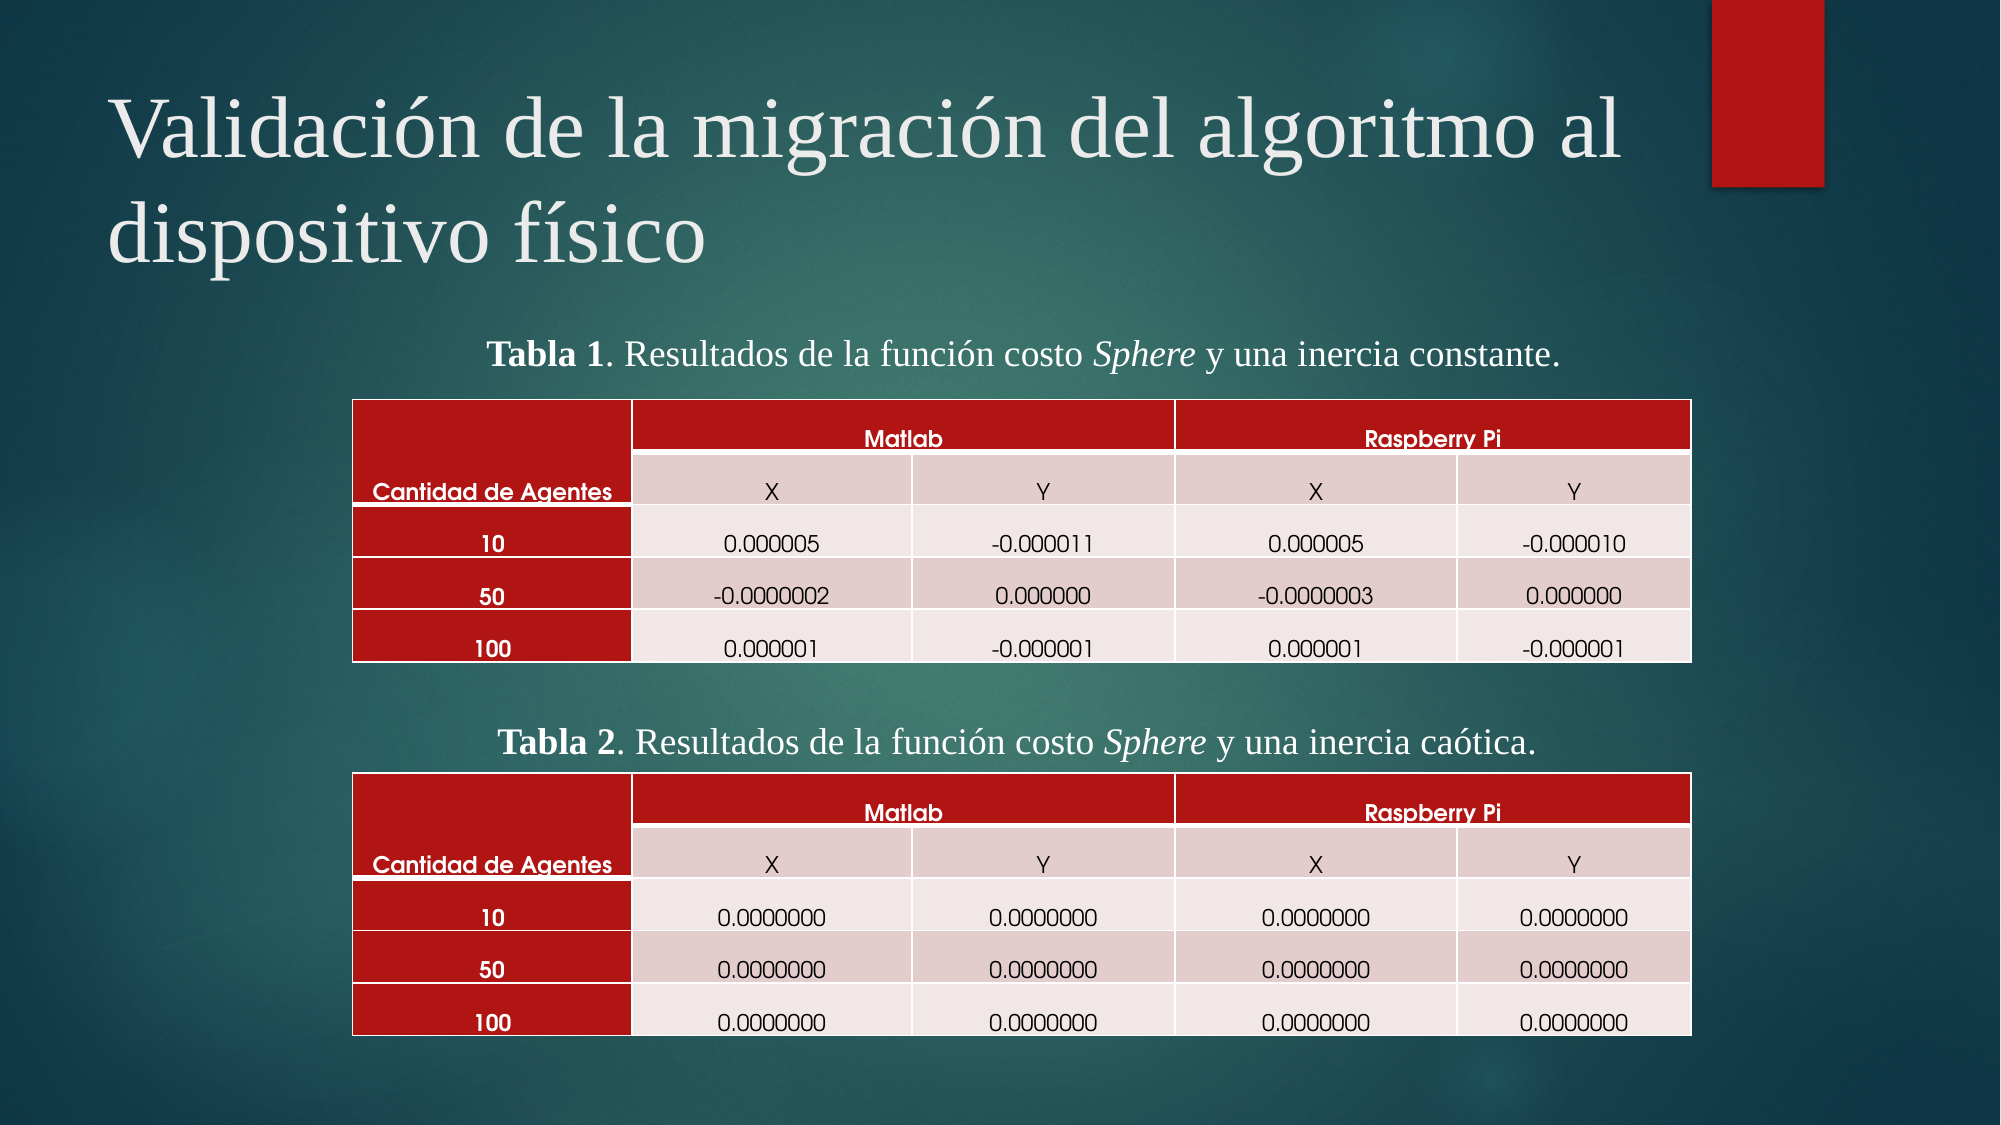

# Validación de la migración del algoritmo al dispositivo físico
Tabla 1. Resultados de la función costo Sphere y una inercia constante.
| Cantidad de Agentes | Matlab |  | Raspberry Pi |  |
| --- | --- | --- | --- | --- |
|  | X | Y | X | Y |
| 10 | 0.000005 | -0.000011 | 0.000005 | -0.000010 |
| 50 | -0.0000002 | 0.000000 | -0.0000003 | 0.000000 |
| 100 | 0.000001 | -0.000001 | 0.000001 | -0.000001 |
Tabla 2. Resultados de la función costo Sphere y una inercia caótica.
| Cantidad de Agentes | Matlab |  | Raspberry Pi |  |
| --- | --- | --- | --- | --- |
|  | X | Y | X | Y |
| 10 | 0.0000000 | 0.0000000 | 0.0000000 | 0.0000000 |
| 50 | 0.0000000 | 0.0000000 | 0.0000000 | 0.0000000 |
| 100 | 0.0000000 | 0.0000000 | 0.0000000 | 0.0000000 |